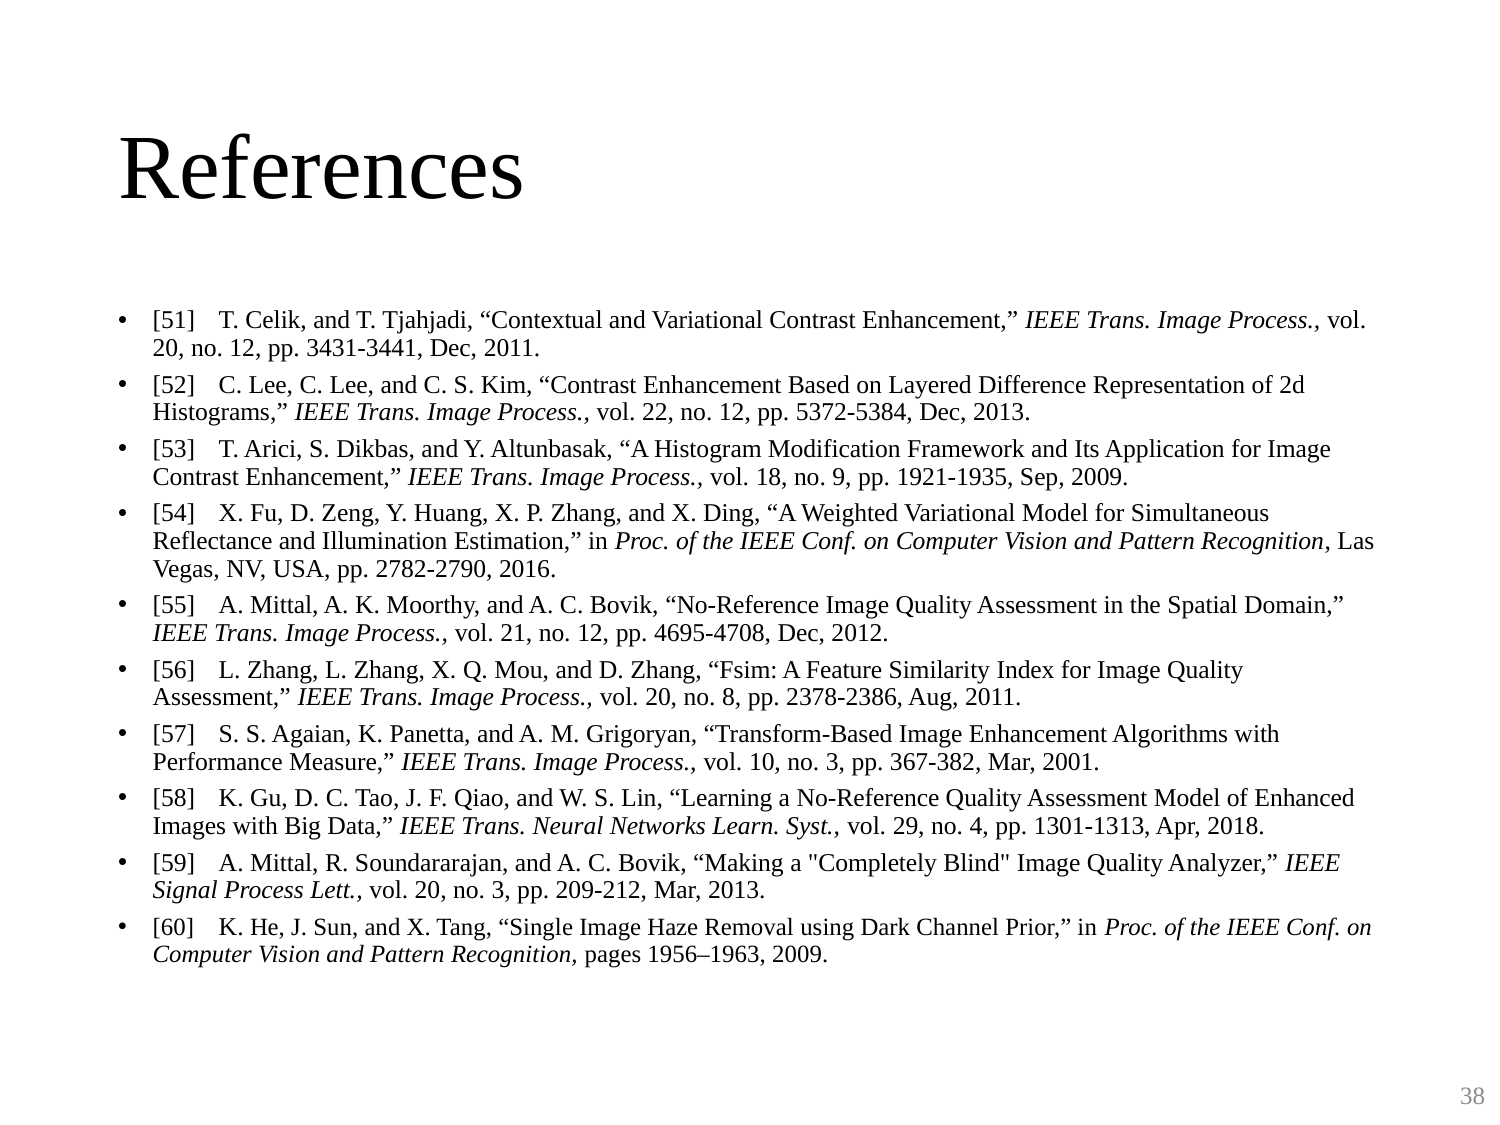

# References
[51]	T. Celik, and T. Tjahjadi, “Contextual and Variational Contrast Enhancement,” IEEE Trans. Image Process., vol. 20, no. 12, pp. 3431-3441, Dec, 2011.
[52]	C. Lee, C. Lee, and C. S. Kim, “Contrast Enhancement Based on Layered Difference Representation of 2d Histograms,” IEEE Trans. Image Process., vol. 22, no. 12, pp. 5372-5384, Dec, 2013.
[53]	T. Arici, S. Dikbas, and Y. Altunbasak, “A Histogram Modification Framework and Its Application for Image Contrast Enhancement,” IEEE Trans. Image Process., vol. 18, no. 9, pp. 1921-1935, Sep, 2009.
[54]	X. Fu, D. Zeng, Y. Huang, X. P. Zhang, and X. Ding, “A Weighted Variational Model for Simultaneous Reflectance and Illumination Estimation,” in Proc. of the IEEE Conf. on Computer Vision and Pattern Recognition, Las Vegas, NV, USA, pp. 2782-2790, 2016.
[55]	A. Mittal, A. K. Moorthy, and A. C. Bovik, “No-Reference Image Quality Assessment in the Spatial Domain,” IEEE Trans. Image Process., vol. 21, no. 12, pp. 4695-4708, Dec, 2012.
[56]	L. Zhang, L. Zhang, X. Q. Mou, and D. Zhang, “Fsim: A Feature Similarity Index for Image Quality Assessment,” IEEE Trans. Image Process., vol. 20, no. 8, pp. 2378-2386, Aug, 2011.
[57]	S. S. Agaian, K. Panetta, and A. M. Grigoryan, “Transform-Based Image Enhancement Algorithms with Performance Measure,” IEEE Trans. Image Process., vol. 10, no. 3, pp. 367-382, Mar, 2001.
[58]	K. Gu, D. C. Tao, J. F. Qiao, and W. S. Lin, “Learning a No-Reference Quality Assessment Model of Enhanced Images with Big Data,” IEEE Trans. Neural Networks Learn. Syst., vol. 29, no. 4, pp. 1301-1313, Apr, 2018.
[59]	A. Mittal, R. Soundararajan, and A. C. Bovik, “Making a "Completely Blind" Image Quality Analyzer,” IEEE Signal Process Lett., vol. 20, no. 3, pp. 209-212, Mar, 2013.
[60]	K. He, J. Sun, and X. Tang, “Single Image Haze Removal using Dark Channel Prior,” in Proc. of the IEEE Conf. on Computer Vision and Pattern Recognition, pages 1956–1963, 2009.

38